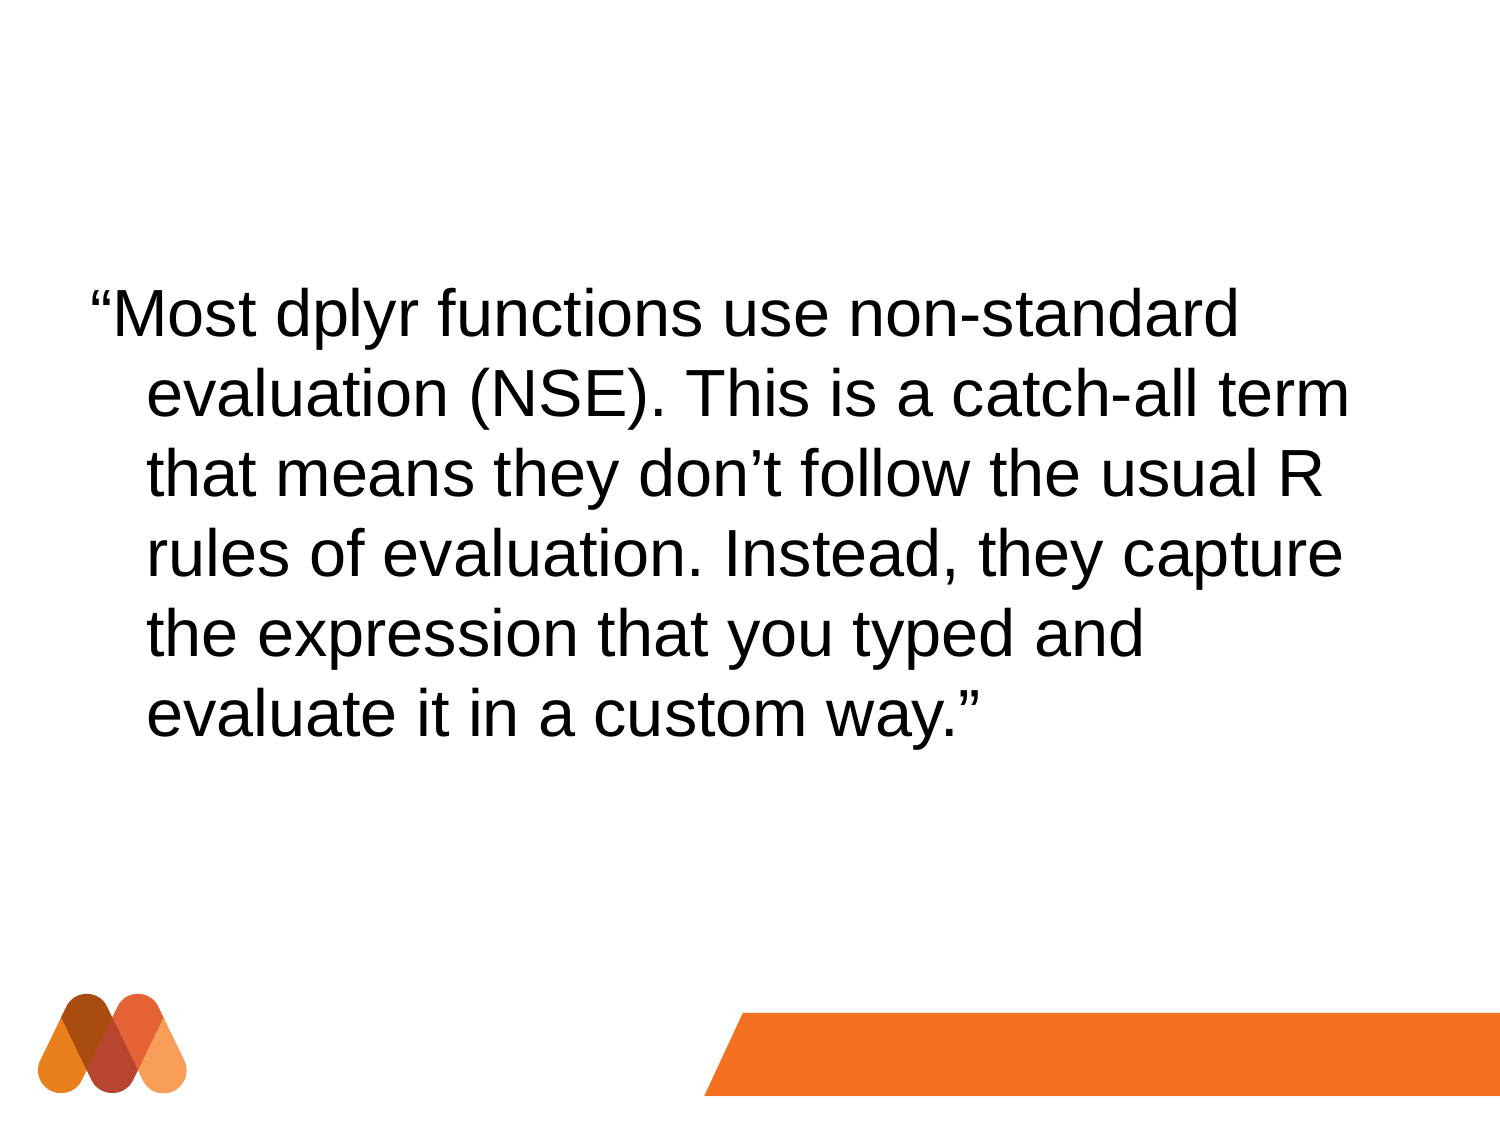

“Most dplyr functions use non-standard evaluation (NSE). This is a catch-all term that means they don’t follow the usual R rules of evaluation. Instead, they capture the expression that you typed and evaluate it in a custom way.”